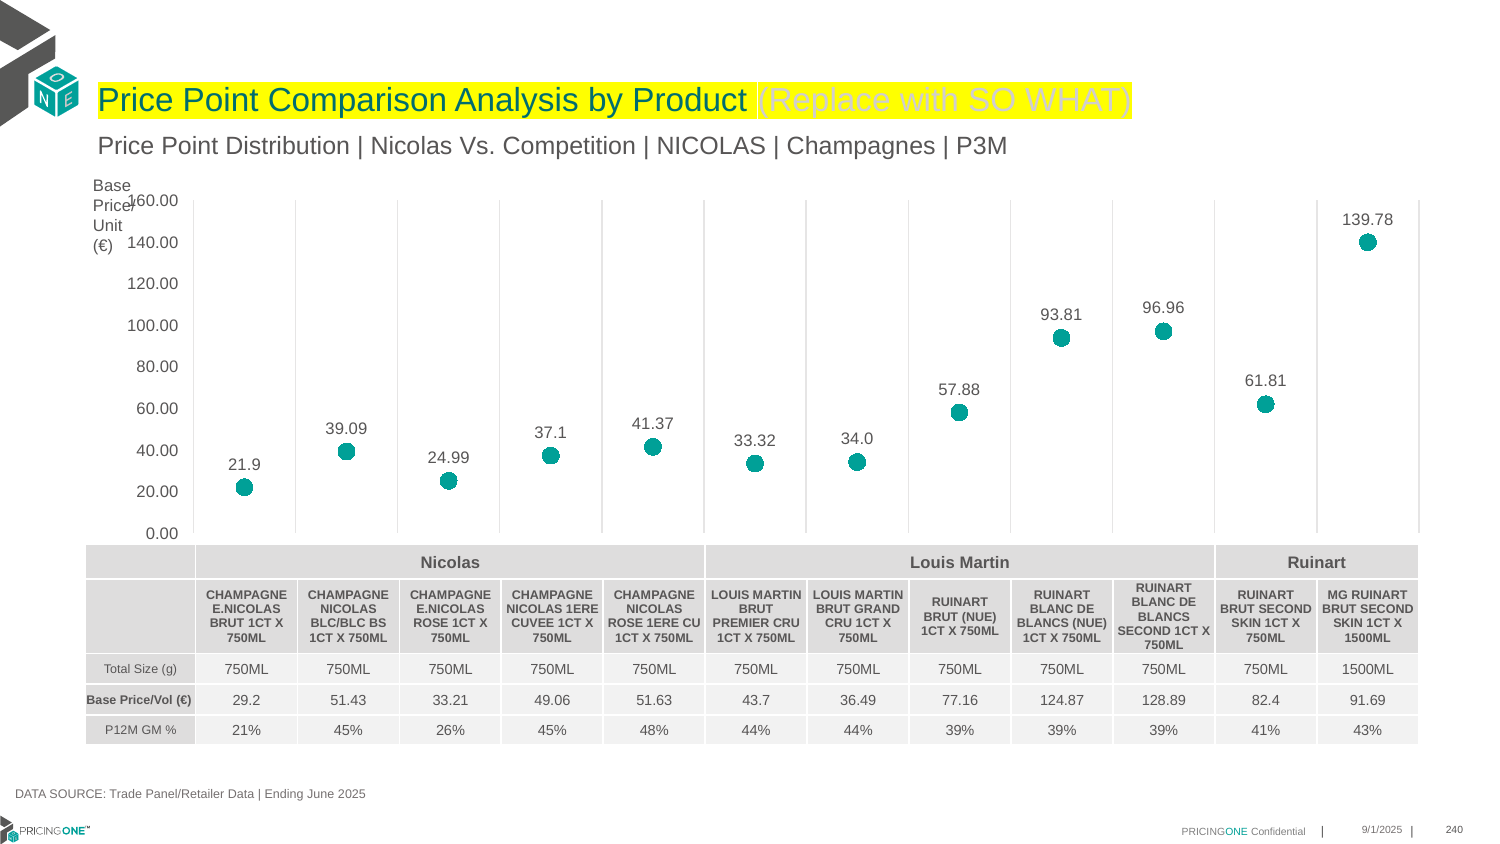

# Price Point Comparison Analysis by Product (Replace with SO WHAT)
Price Point Distribution | Nicolas Vs. Competition | NICOLAS | Champagnes | P3M
Base Price/Unit (€)

### Chart

| Category | Base Price/Unit |
|---|---|
| CHAMPAGNE E.NICOLAS BRUT 1CT X 750ML | 21.9 |
| CHAMPAGNE NICOLAS BLC/BLC BS 1CT X 750ML | 39.09 |
| CHAMPAGNE E.NICOLAS ROSE 1CT X 750ML | 24.99 |
| CHAMPAGNE NICOLAS 1ERE CUVEE 1CT X 750ML | 37.1 |
| CHAMPAGNE NICOLAS ROSE 1ERE CU 1CT X 750ML | 41.37 |
| LOUIS MARTIN BRUT PREMIER CRU 1CT X 750ML | 33.32 |
| LOUIS MARTIN BRUT GRAND CRU 1CT X 750ML | 34.0 |
| RUINART BRUT (NUE) 1CT X 750ML | 57.88 |
| RUINART BLANC DE BLANCS (NUE) 1CT X 750ML | 93.81 |
| RUINART BLANC DE BLANCS SECOND 1CT X 750ML | 96.96 |
| RUINART BRUT SECOND SKIN 1CT X 750ML | 61.81 |
| MG RUINART BRUT SECOND SKIN 1CT X 1500ML | 139.78 |
|  | Nicolas | Nicolas | Nicolas | Nicolas | Nicolas | Louis Martin | Louis Martin | Ruinart | Ruinart | Ruinart | Ruinart | Ruinart |
| --- | --- | --- | --- | --- | --- | --- | --- | --- | --- | --- | --- | --- |
|  | CHAMPAGNE E.NICOLAS BRUT 1CT X 750ML | CHAMPAGNE NICOLAS BLC/BLC BS 1CT X 750ML | CHAMPAGNE E.NICOLAS ROSE 1CT X 750ML | CHAMPAGNE NICOLAS 1ERE CUVEE 1CT X 750ML | CHAMPAGNE NICOLAS ROSE 1ERE CU 1CT X 750ML | LOUIS MARTIN BRUT PREMIER CRU 1CT X 750ML | LOUIS MARTIN BRUT GRAND CRU 1CT X 750ML | RUINART BRUT (NUE) 1CT X 750ML | RUINART BLANC DE BLANCS (NUE) 1CT X 750ML | RUINART BLANC DE BLANCS SECOND 1CT X 750ML | RUINART BRUT SECOND SKIN 1CT X 750ML | MG RUINART BRUT SECOND SKIN 1CT X 1500ML |
| Total Size (g) | 750ML | 750ML | 750ML | 750ML | 750ML | 750ML | 750ML | 750ML | 750ML | 750ML | 750ML | 1500ML |
| Base Price/Vol (€) | 29.2 | 51.43 | 33.21 | 49.06 | 51.63 | 43.7 | 36.49 | 77.16 | 124.87 | 128.89 | 82.4 | 91.69 |
| P12M GM % | 21% | 45% | 26% | 45% | 48% | 44% | 44% | 39% | 39% | 39% | 41% | 43% |
DATA SOURCE: Trade Panel/Retailer Data | Ending June 2025

9/1/2025
240